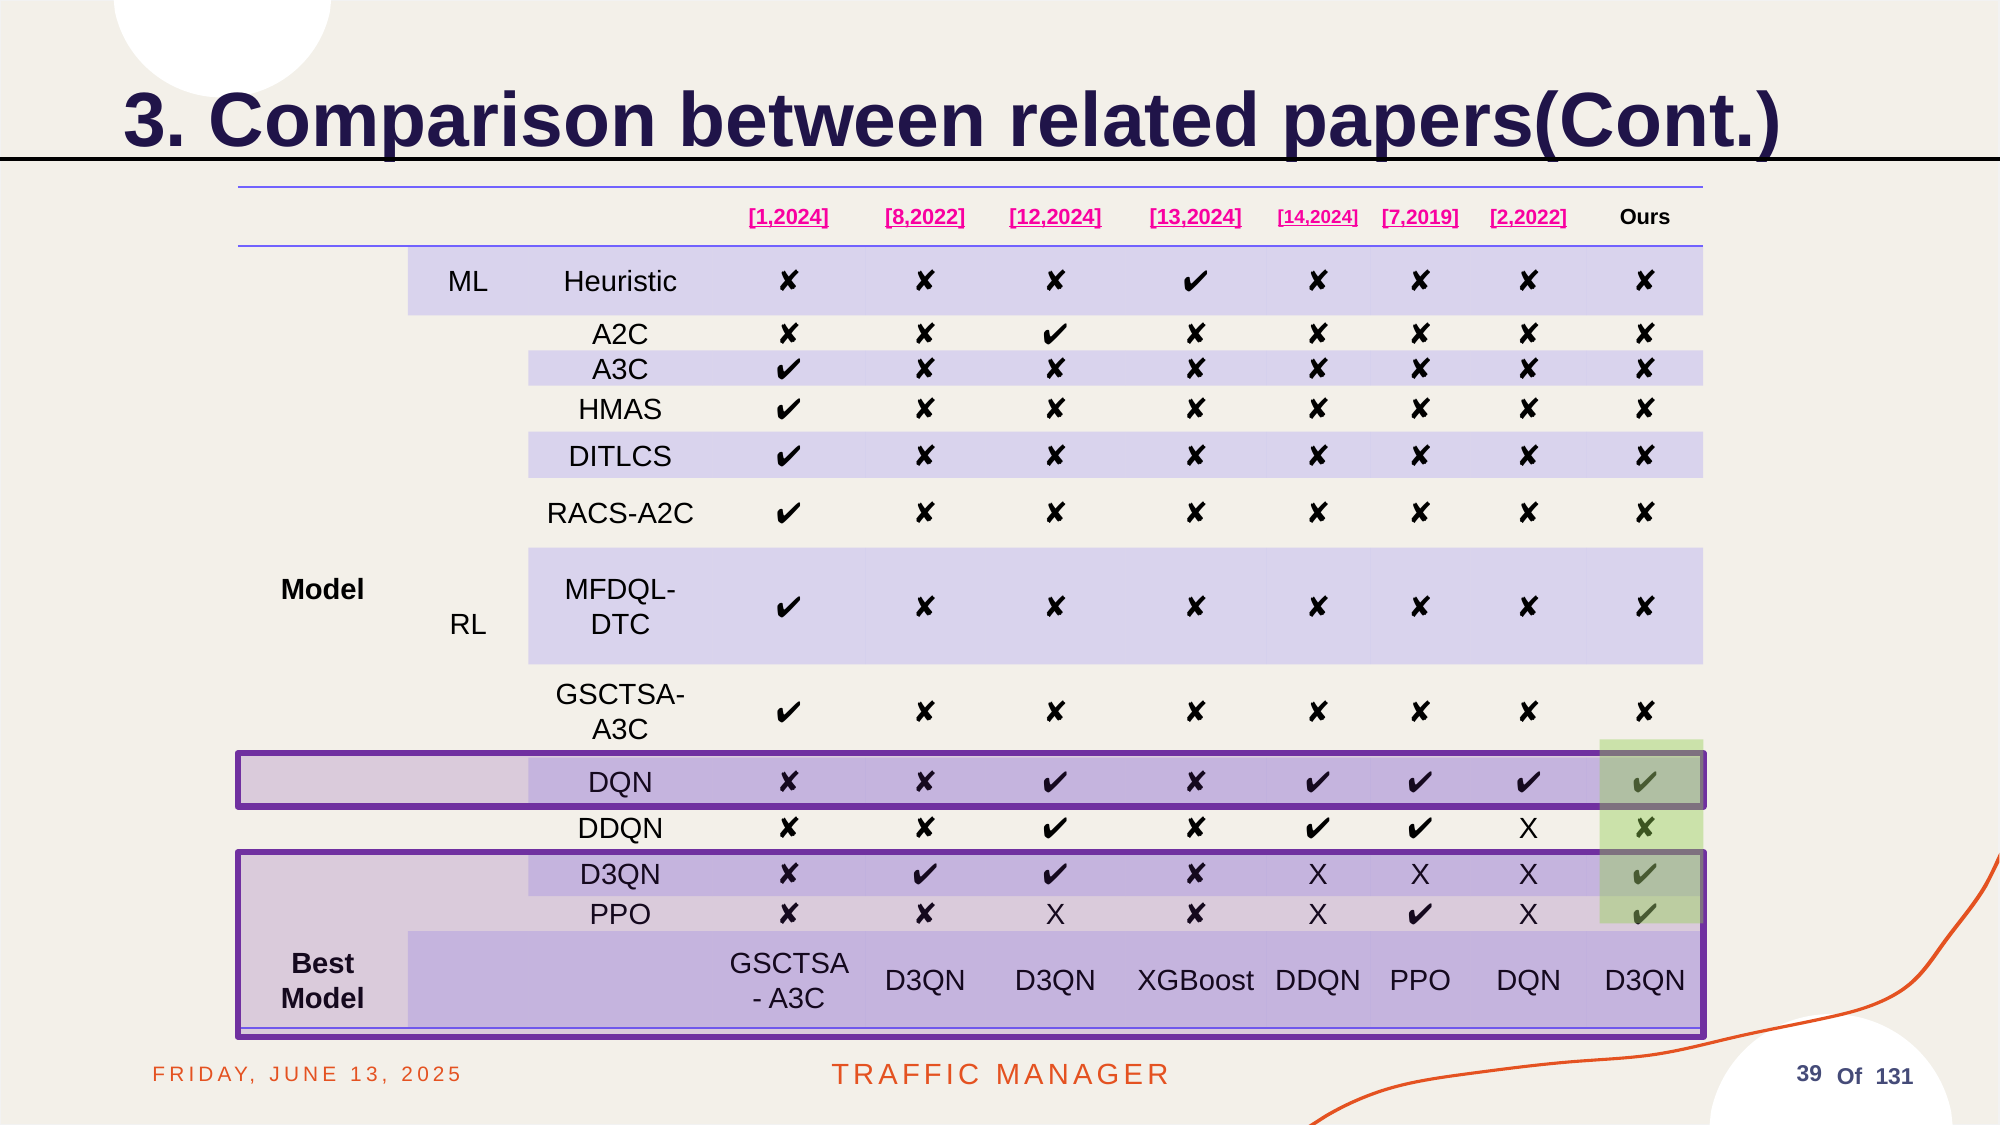

3. Comparison between related papers(Cont.)
|  |  |  | [1,2024] | [8,2022] | [12,2024] | [13,2024] | [14,2024] | [7,2019] | [2,2022] | Ours |
| --- | --- | --- | --- | --- | --- | --- | --- | --- | --- | --- |
| Model | ML | Heuristic | ✘ | ✘ | ✘ | ✔ | ✘ | ✘ | ✘ | ✘ |
|  | RL | A2C | ✘ | ✘ | ✔ | ✘ | ✘ | ✘ | ✘ | ✘ |
|  |  | A3C | ✔ | ✘ | ✘ | ✘ | ✘ | ✘ | ✘ | ✘ |
|  |  | HMAS | ✔ | ✘ | ✘ | ✘ | ✘ | ✘ | ✘ | ✘ |
|  |  | DITLCS | ✔ | ✘ | ✘ | ✘ | ✘ | ✘ | ✘ | ✘ |
|  |  | RACS-A2C | ✔ | ✘ | ✘ | ✘ | ✘ | ✘ | ✘ | ✘ |
|  |  | MFDQL-DTC | ✔ | ✘ | ✘ | ✘ | ✘ | ✘ | ✘ | ✘ |
|  |  | GSCTSA-A3C | ✔ | ✘ | ✘ | ✘ | ✘ | ✘ | ✘ | ✘ |
|  |  | DQN | ✘ | ✘ | ✔ | ✘ | ✔ | ✔ | ✔ | ✔ |
|  |  | DDQN | ✘ | ✘ | ✔ | ✘ | ✔ | ✔ | X | ✘ |
|  |  | D3QN | ✘ | ✔ | ✔ | ✘ | X | X | X | ✔ |
|  |  | PPO | ✘ | ✘ | X | ✘ | X | ✔ | X | ✔ |
| Best Model |  |  | GSCTSA - A3C | D3QN | D3QN | XGBoost | DDQN | PPO | DQN | D3QN |

Friday, June 13, 2025
Traffic MANAGER
39
|  |  | [1, 2024] | [7, 2022] | [8, 2024] | [5, 2024] | [6, 2024] | [14, 2019] | [2, 2022] |
| --- | --- | --- | --- | --- | --- | --- | --- | --- |
| Learning paradigm | Reinforcement learning | ✔ | ✔ | ✔ | ✘ | ✔ | ✔ | ✔ |
|  | Supervised learning | ✘ | ✘ | ✘ | ✔ | ✘ | ✘ | ✘ |